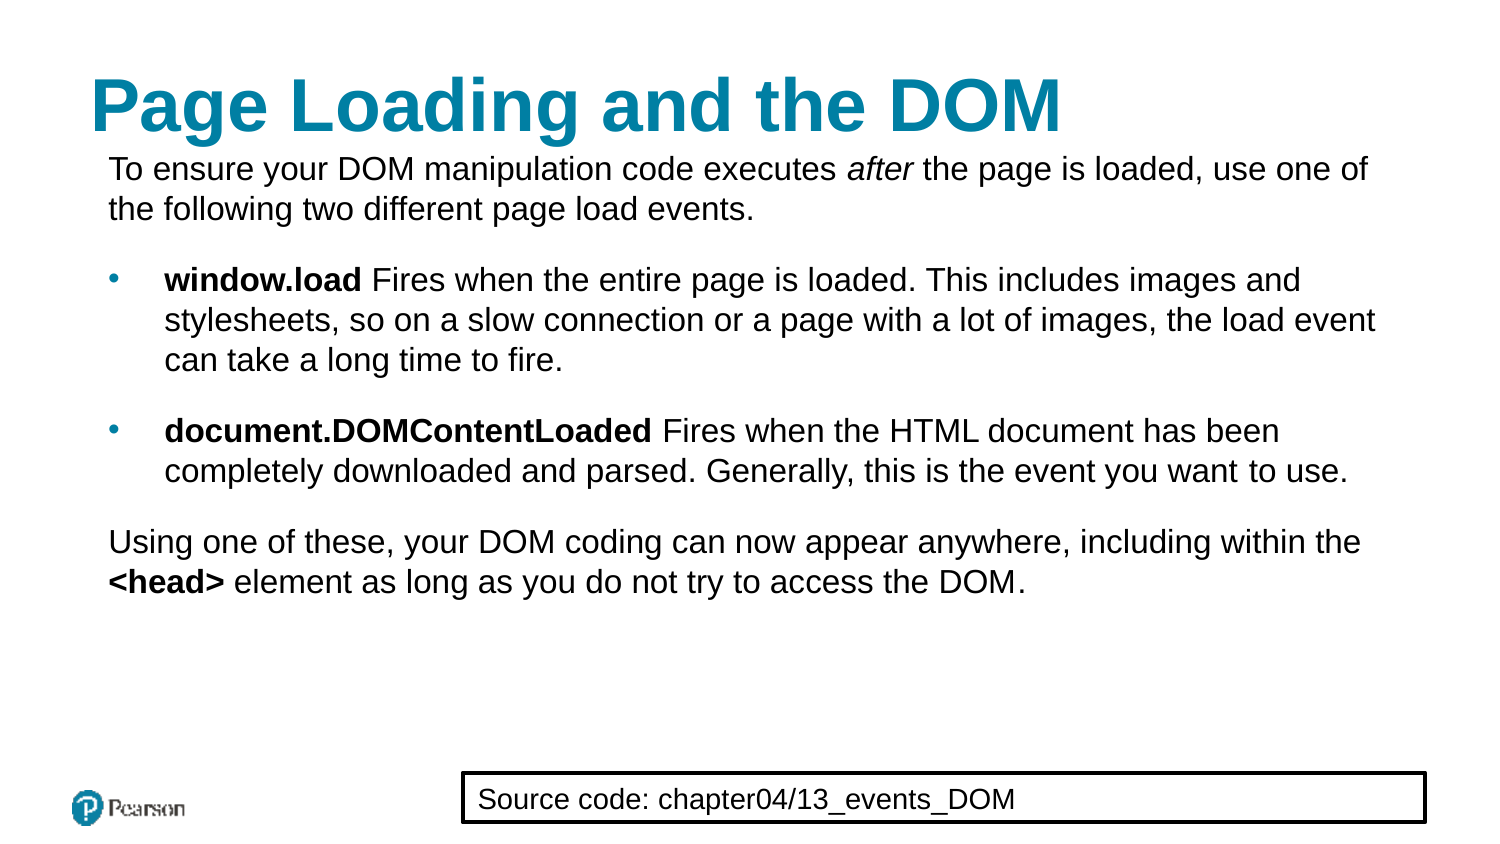

# Page Loading and the DOM
To ensure your DOM manipulation code executes after the page is loaded, use one of the following two different page load events.
window.load Fires when the entire page is loaded. This includes images and stylesheets, so on a slow connection or a page with a lot of images, the load event can take a long time to fire.
document.DOMContentLoaded Fires when the HTML document has been completely downloaded and parsed. Generally, this is the event you want to use.
Using one of these, your DOM coding can now appear anywhere, including within the <head> element as long as you do not try to access the DOM.
Source code: chapter04/13_events_DOM